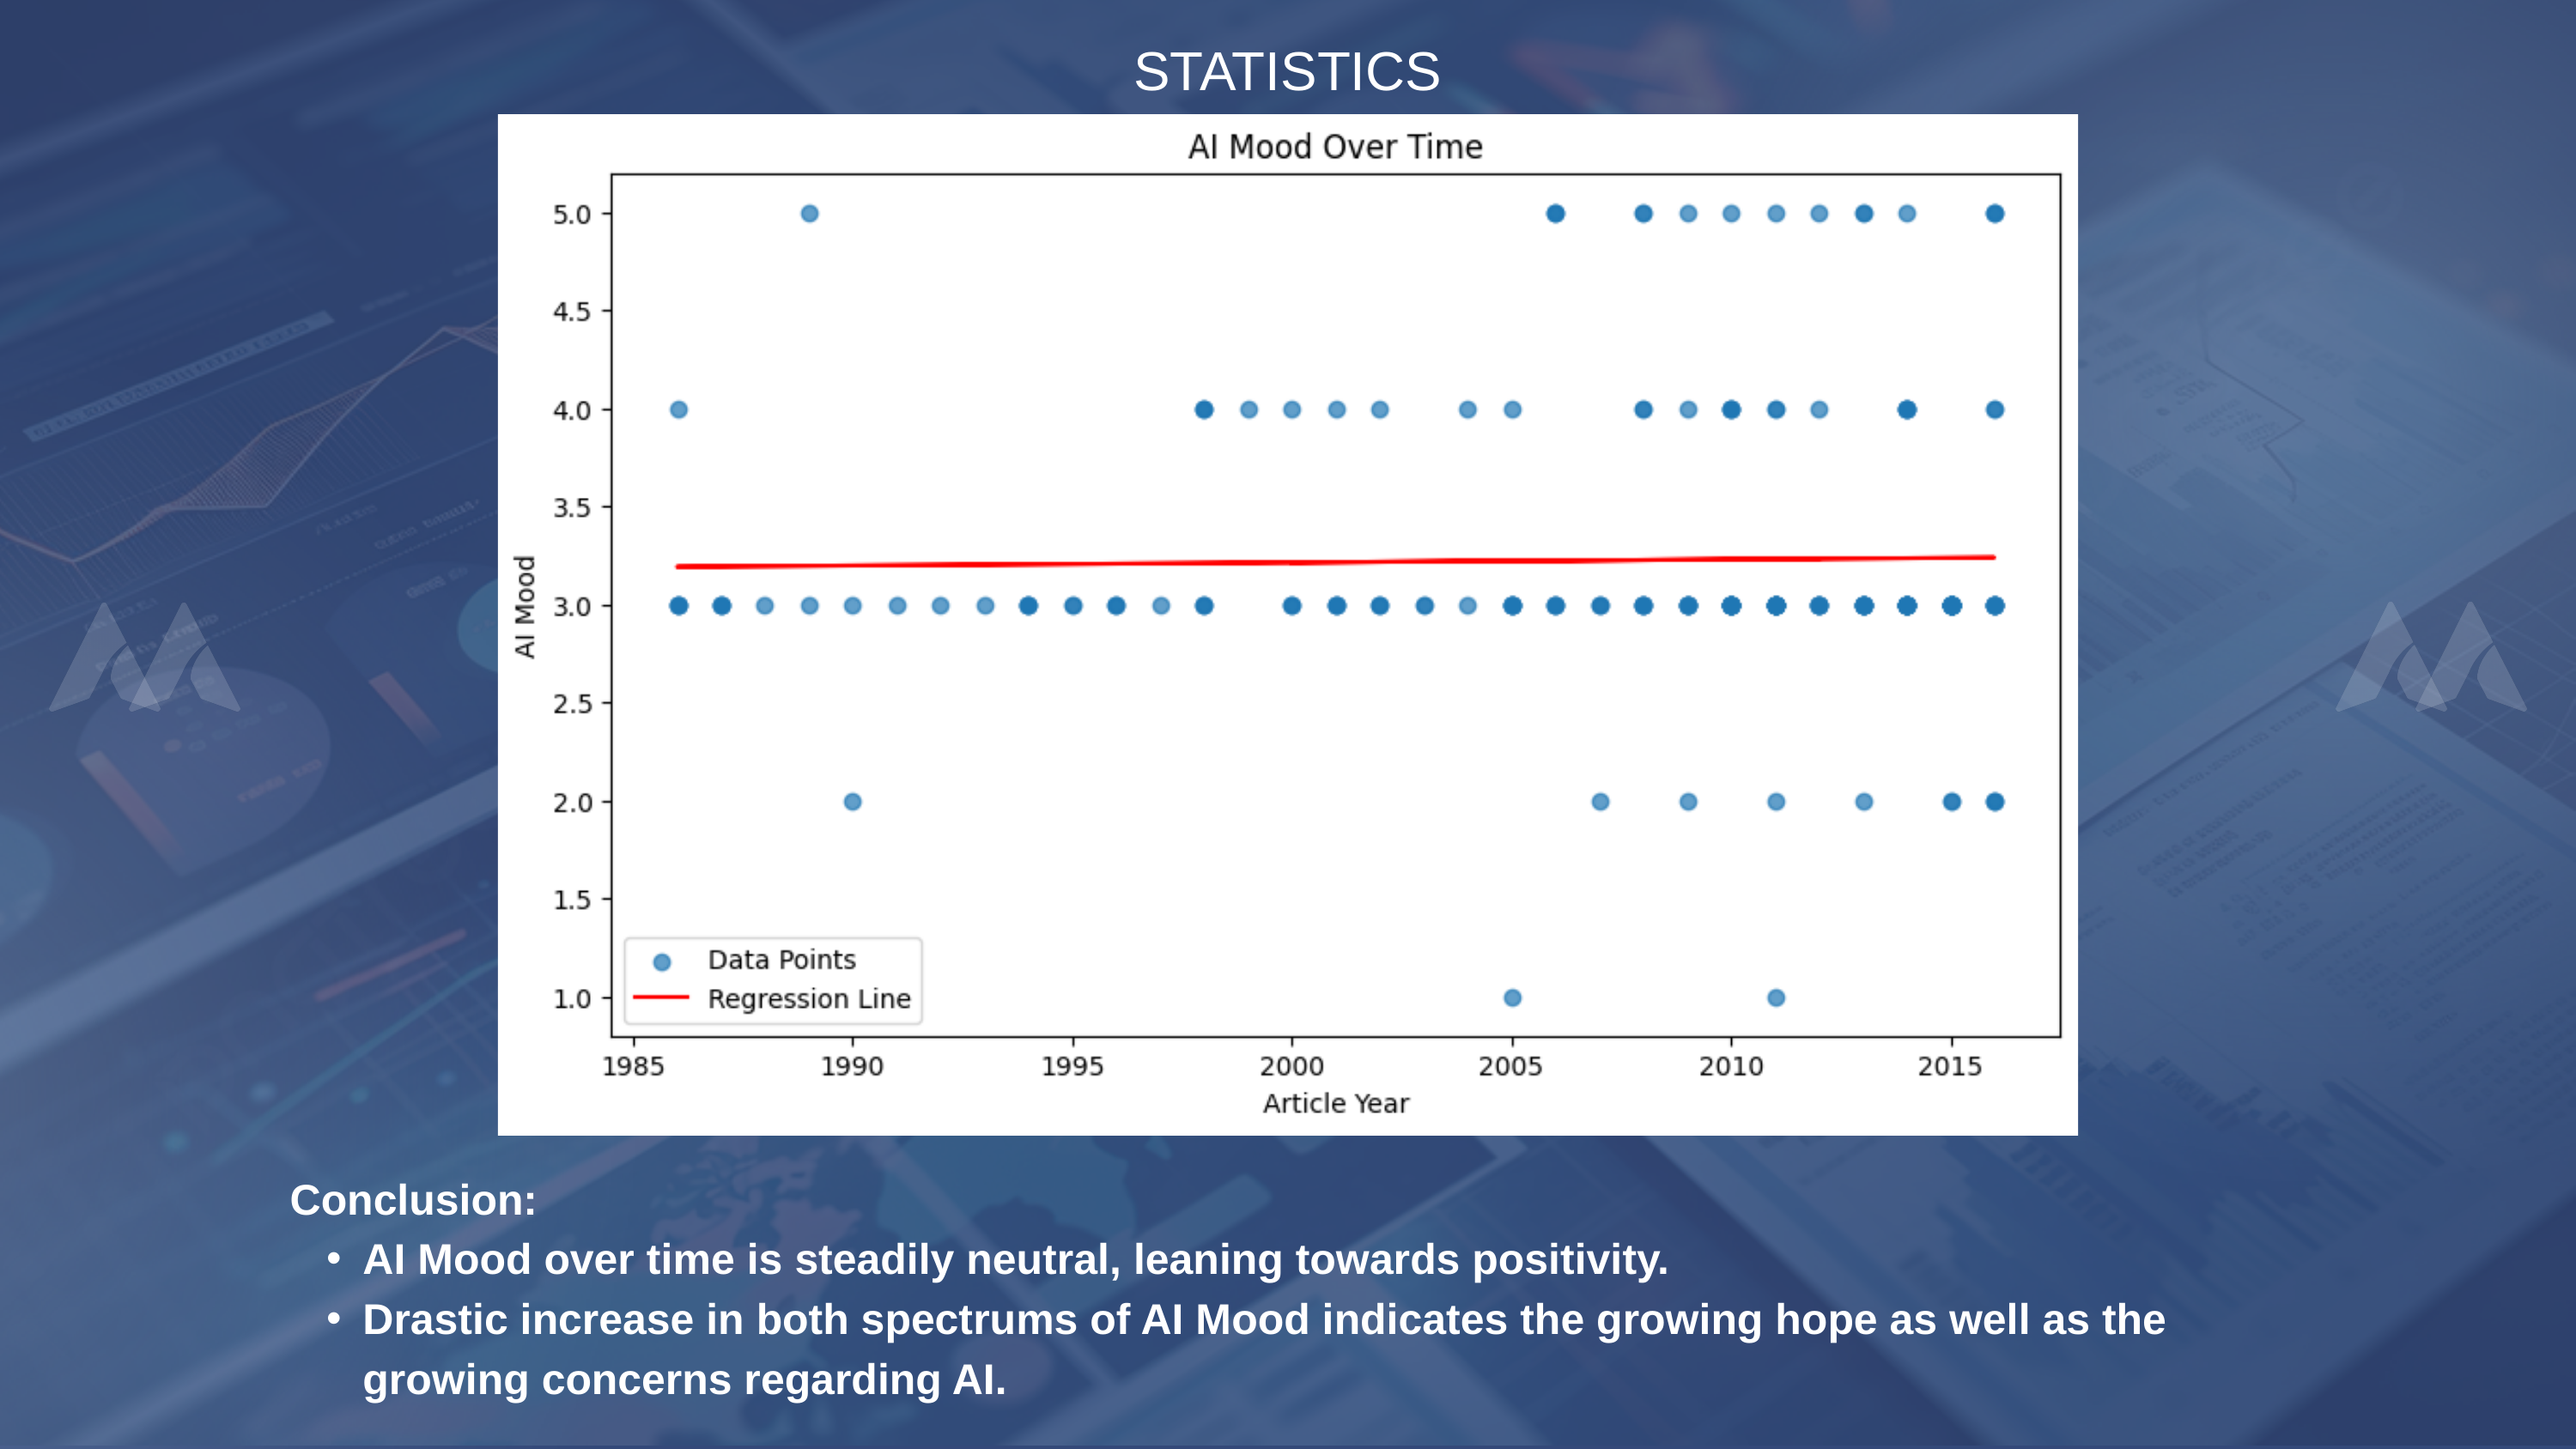

STATISTICS

Conclusion:
AI Mood over time is steadily neutral, leaning towards positivity.
Drastic increase in both spectrums of AI Mood indicates the growing hope as well as the growing concerns regarding AI.